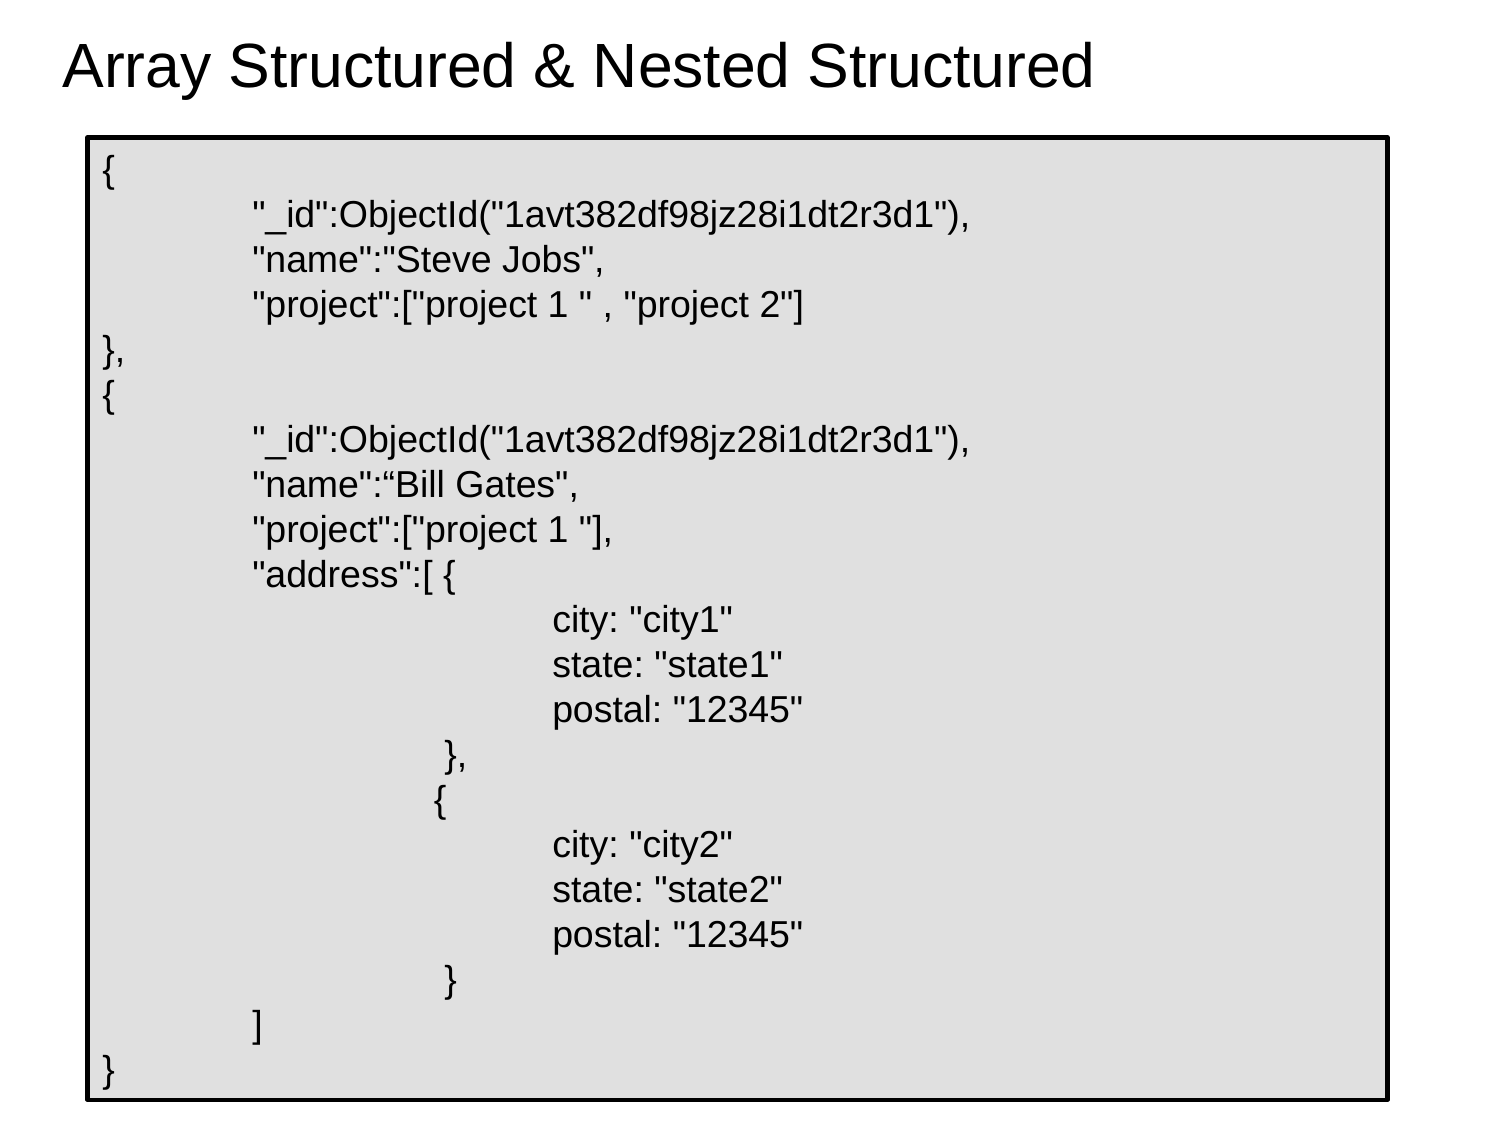

# Array Structured & Nested Structured
{
	"_id":ObjectId("1avt382df98jz28i1dt2r3d1"),
	"name":"Steve Jobs",
	"project":["project 1 " , "project 2"]
},
{
	"_id":ObjectId("1avt382df98jz28i1dt2r3d1"),
	"name":“Bill Gates",
	"project":["project 1 "],
	"address":[ {
			city: "city1"
			state: "state1"
			postal: "12345"
		    },
		   {
			city: "city2"
			state: "state2"
			postal: "12345"
		    }
	]
}